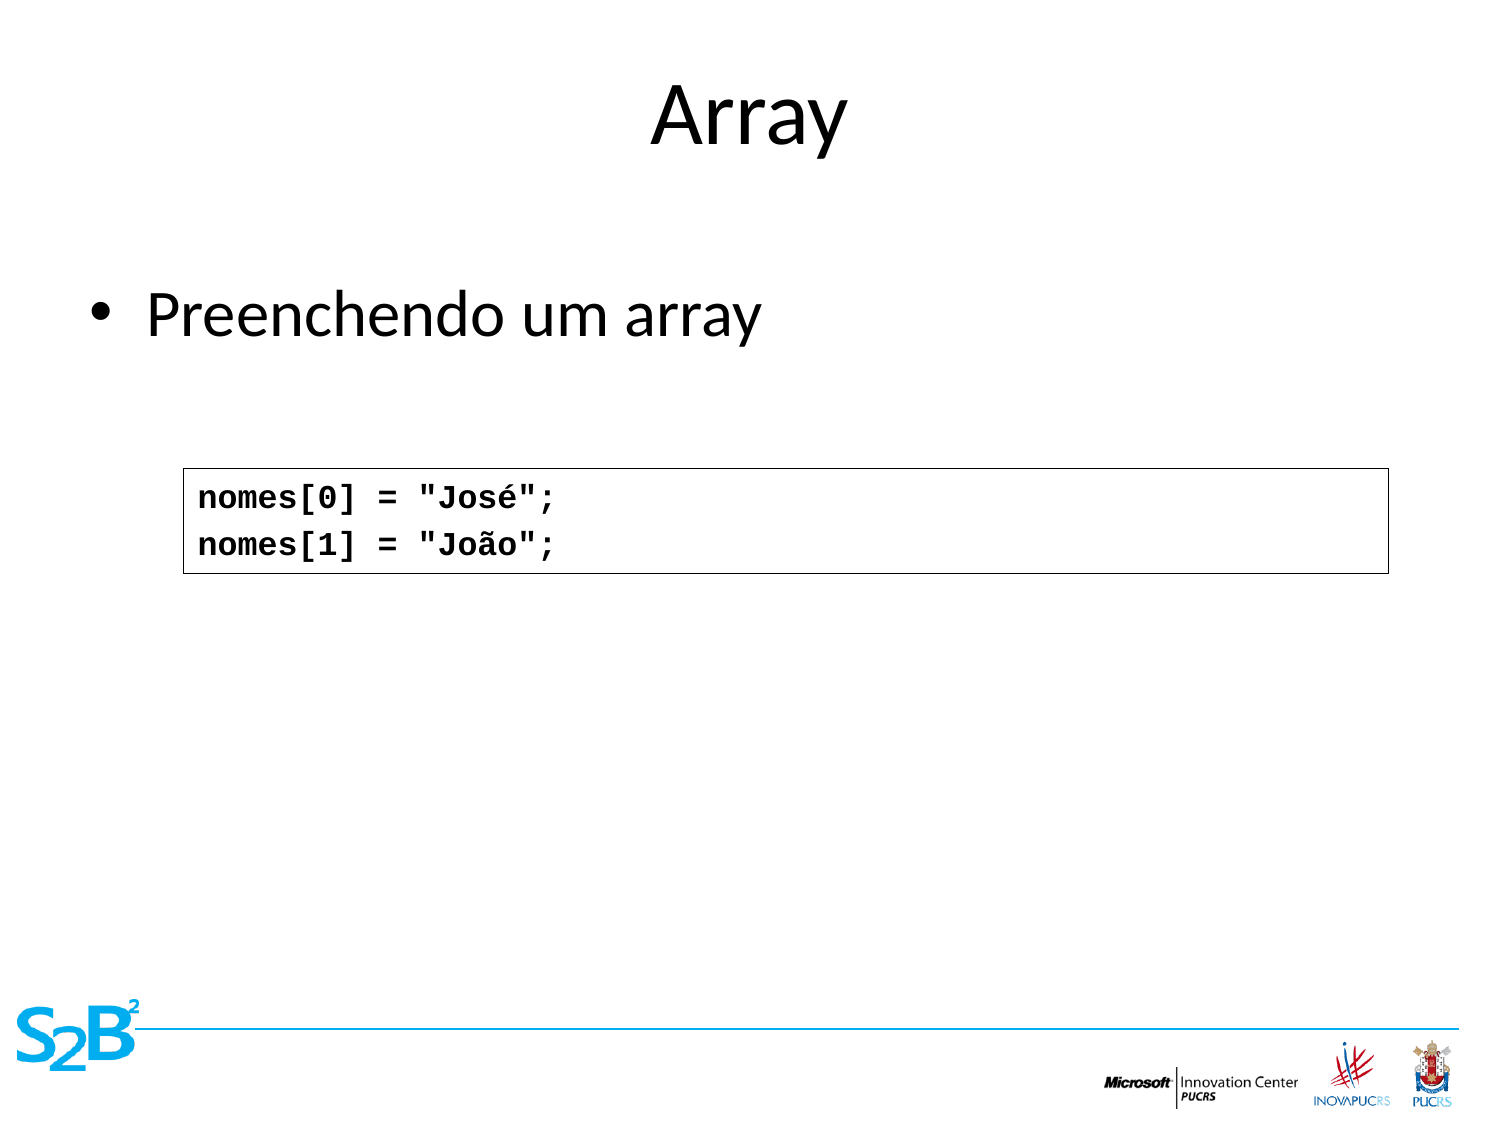

# Array
Preenchendo um array
nomes[0] = "José";
nomes[1] = "João";